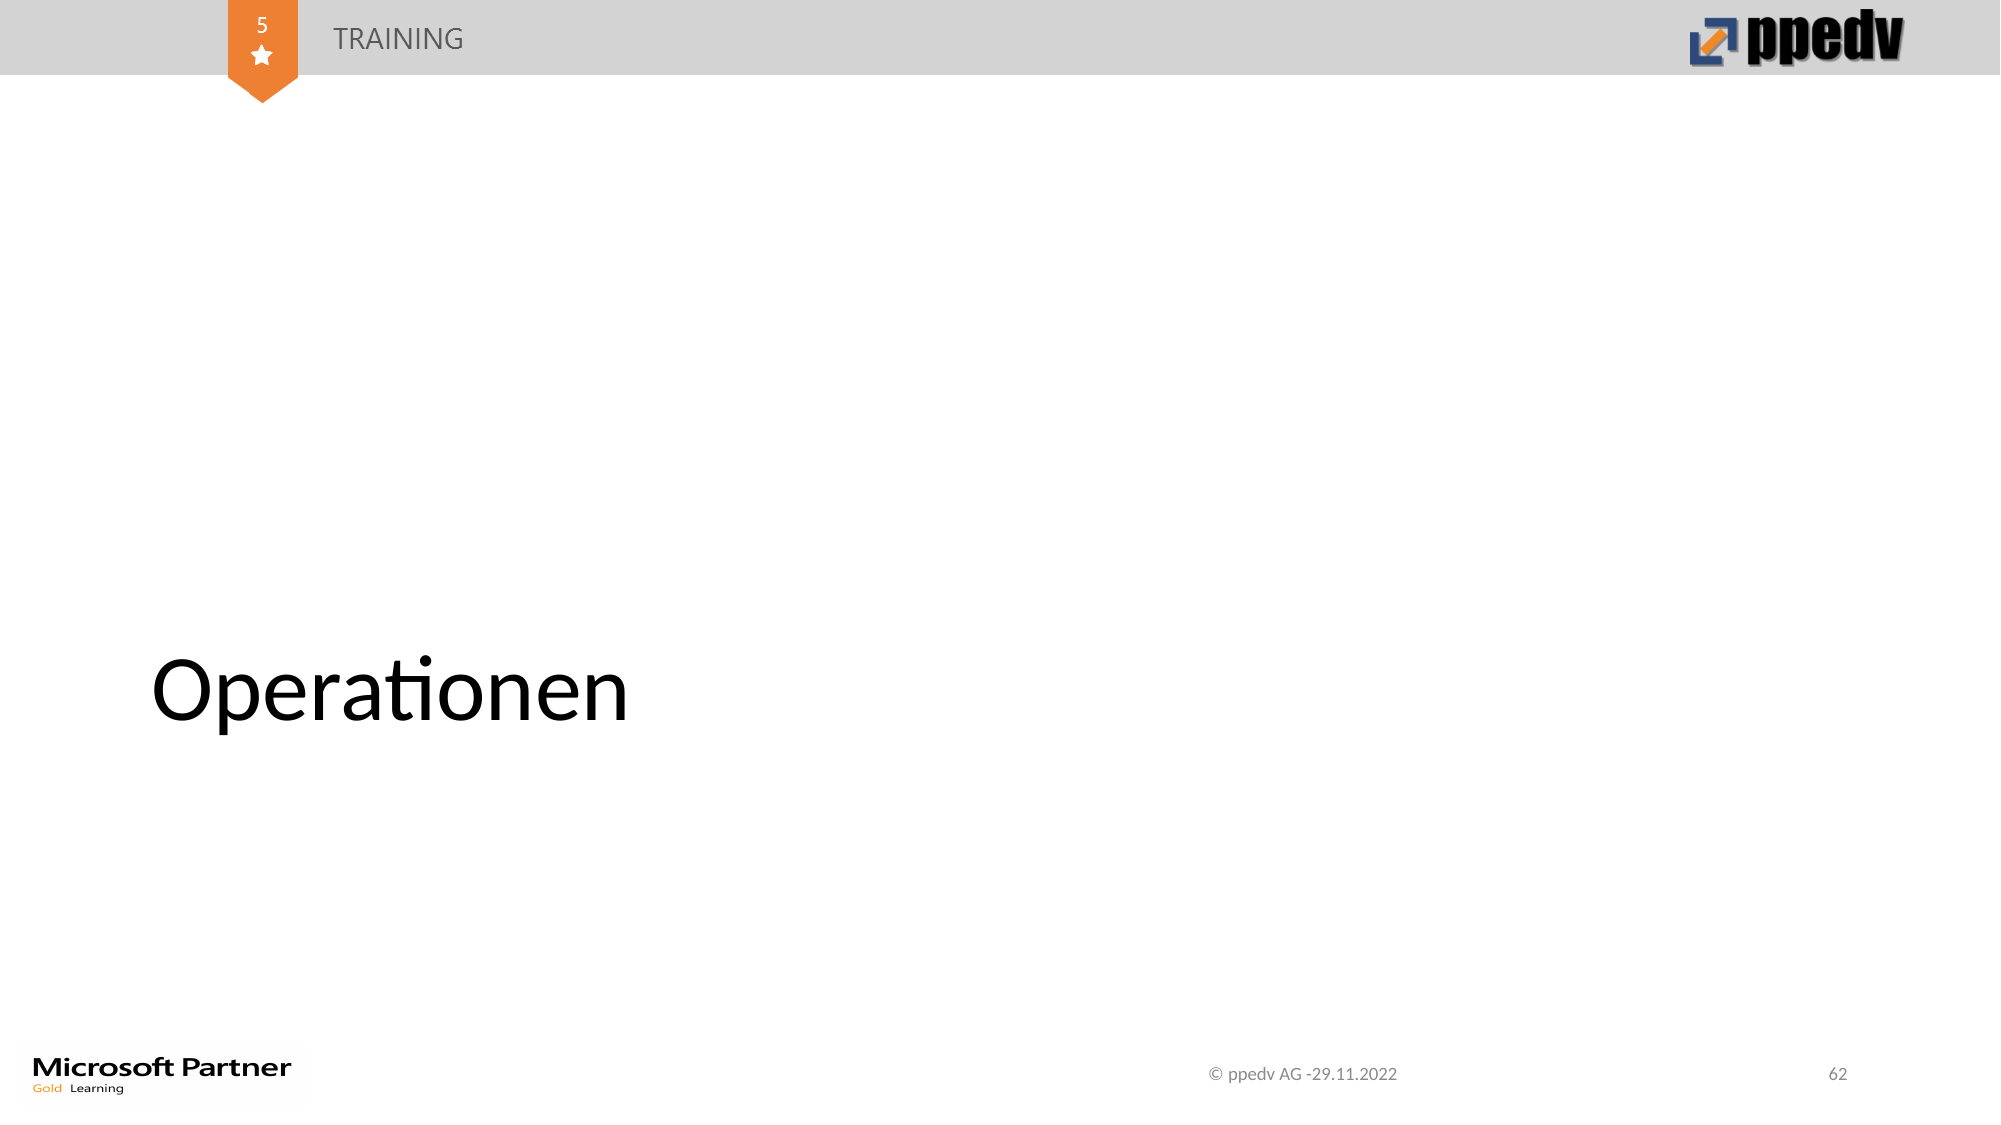

# Operationen

© ppedv AG -29.11.2022
62